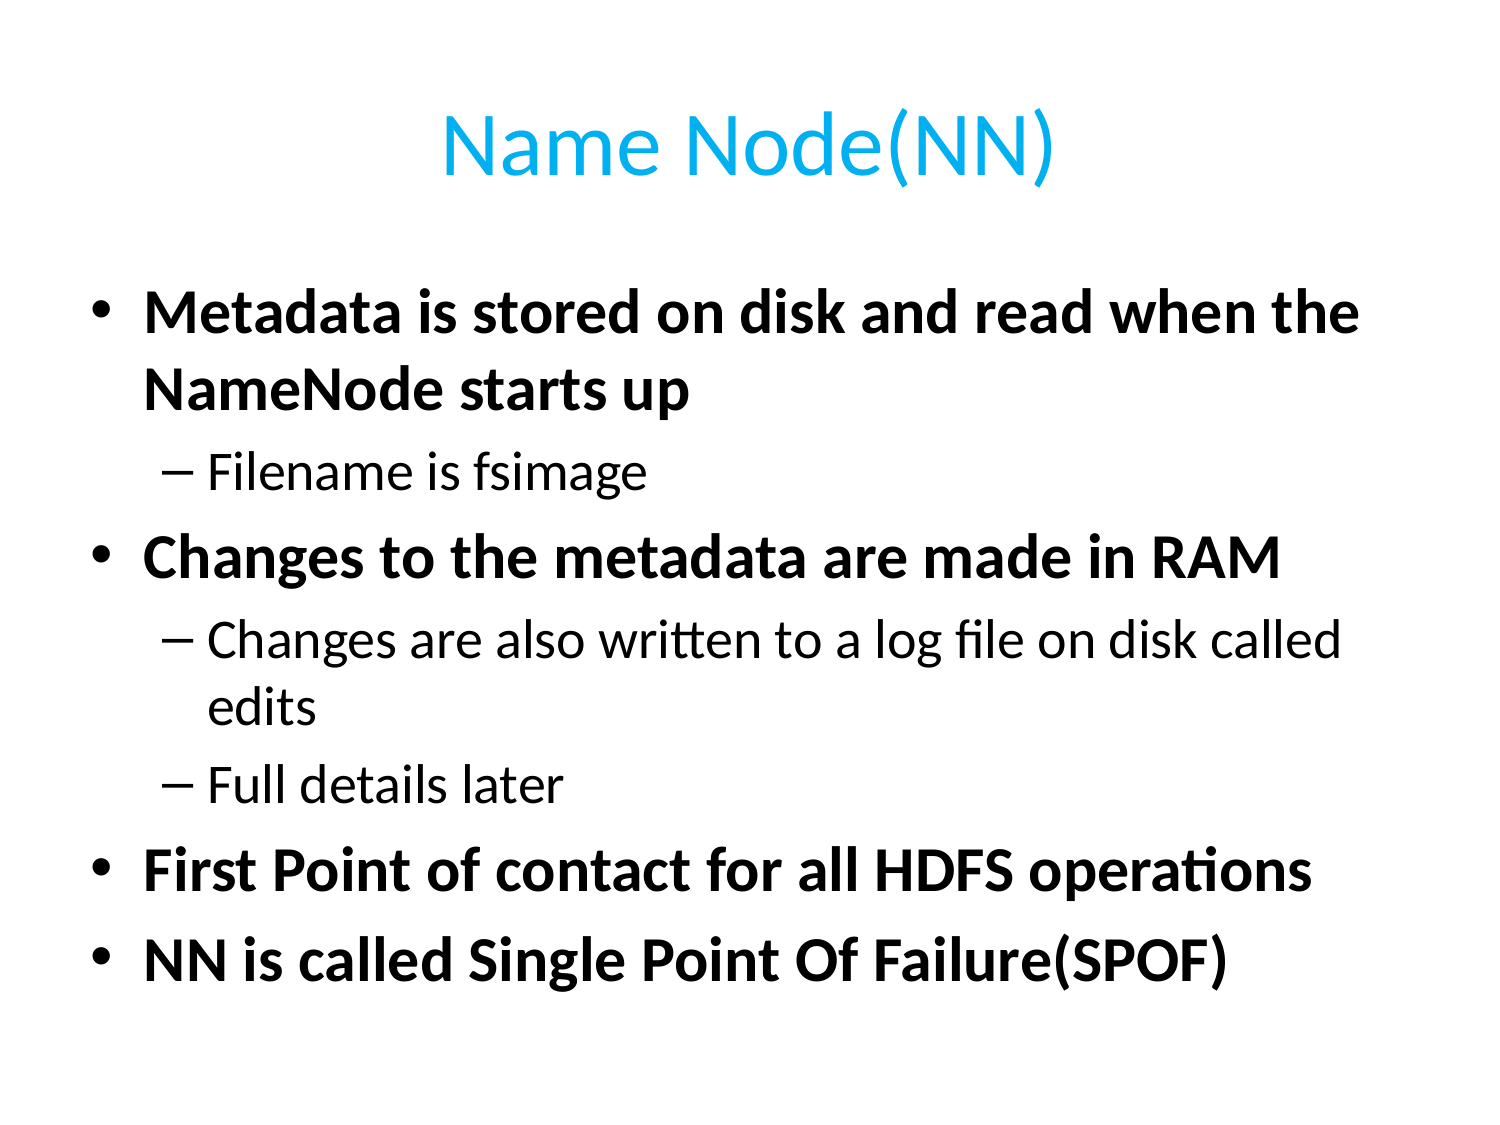

# Name Node(NN)
Metadata is stored on disk and read when the NameNode starts up
Filename is fsimage
Changes to the metadata are made in RAM
Changes are also written to a log file on disk called edits
Full details later
First Point of contact for all HDFS operations
NN is called Single Point Of Failure(SPOF)